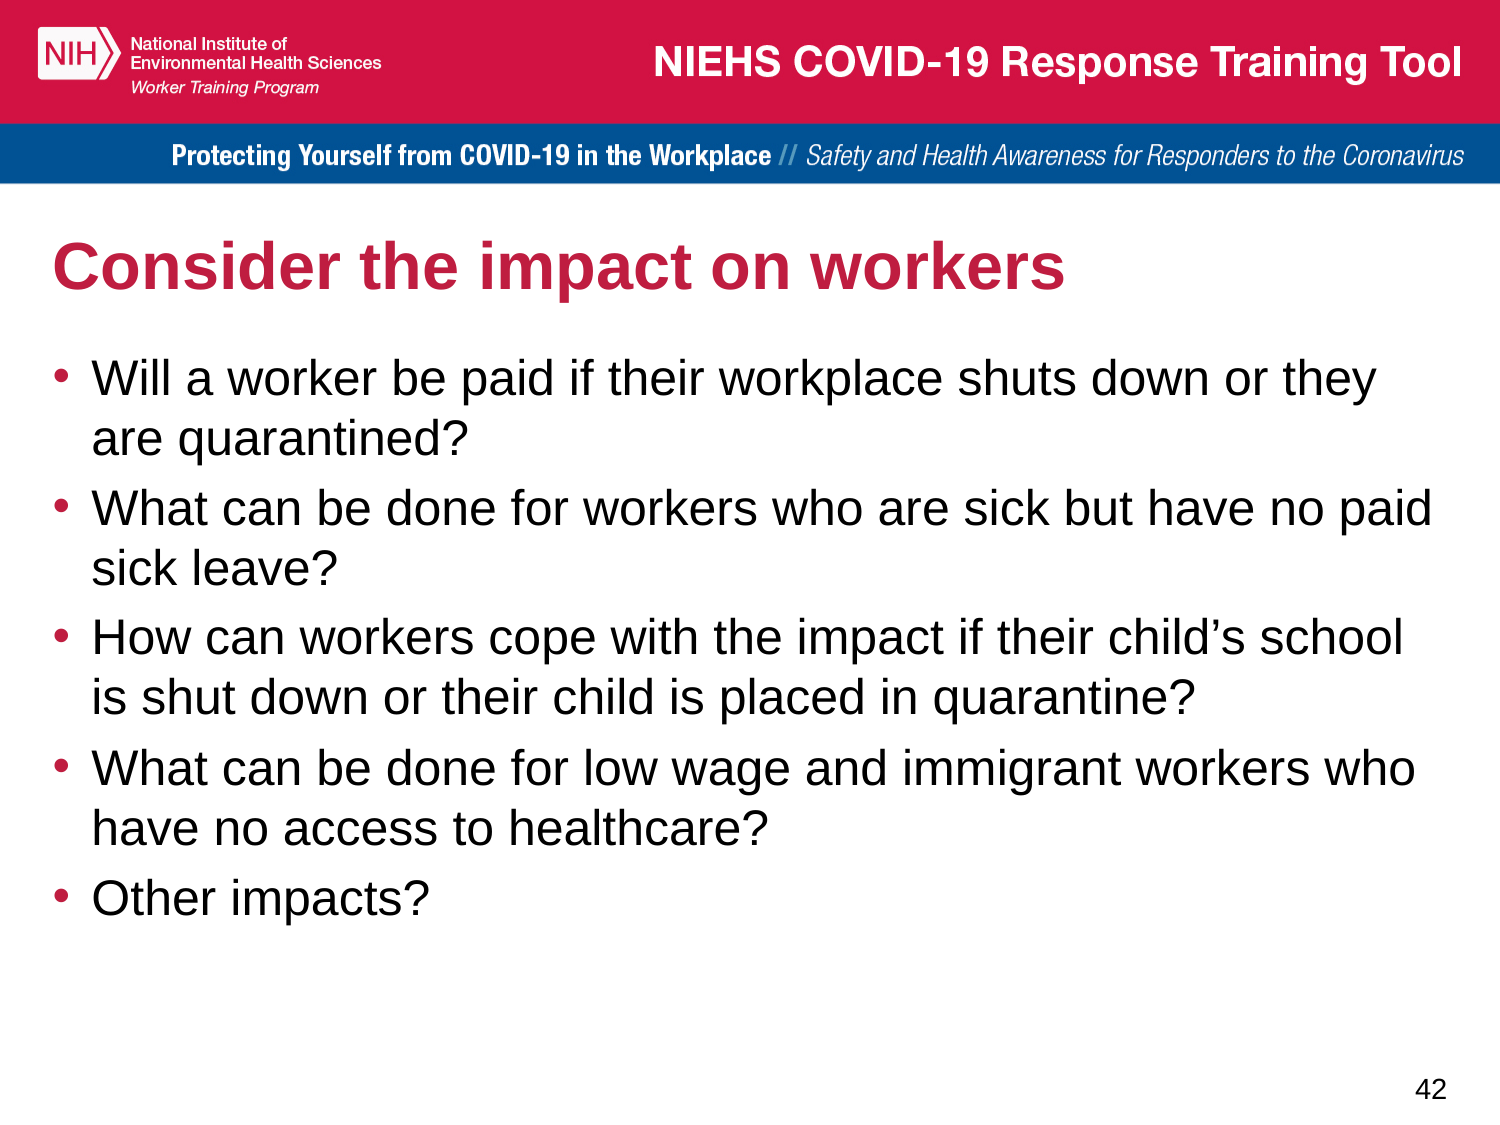

# Consider the impact on workers
Will a worker be paid if their workplace shuts down or they are quarantined?
What can be done for workers who are sick but have no paid sick leave?
How can workers cope with the impact if their child’s school is shut down or their child is placed in quarantine?
What can be done for low wage and immigrant workers who have no access to healthcare?
Other impacts?
42